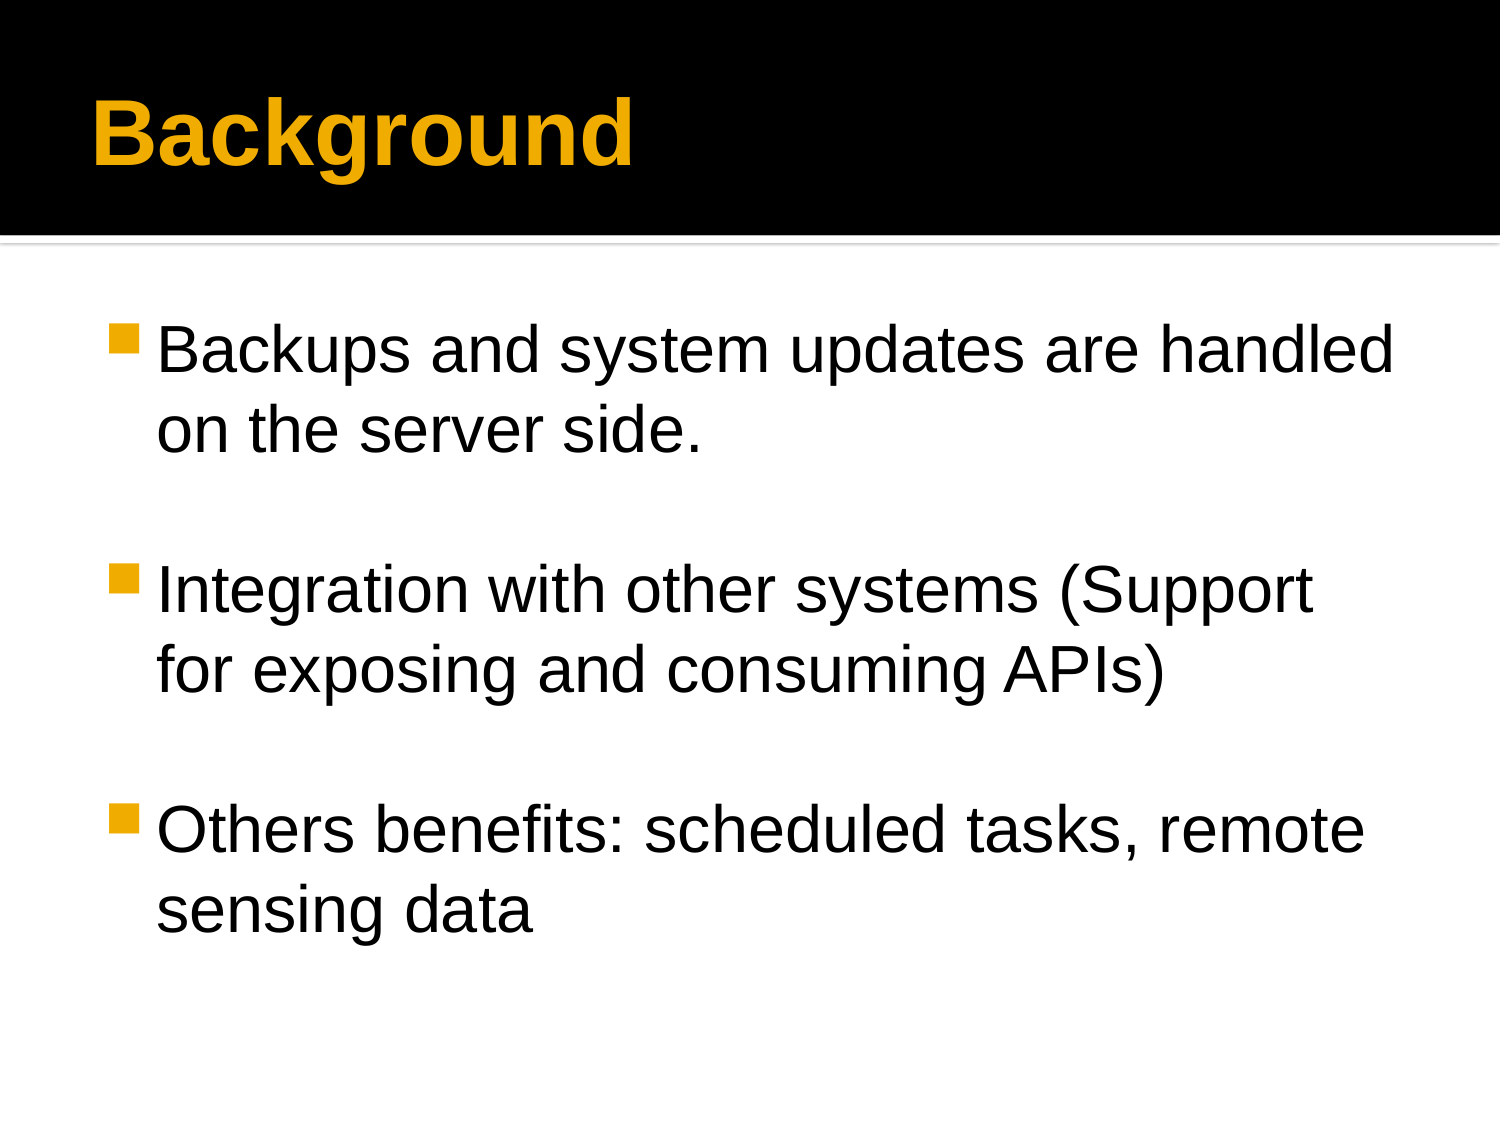

# Background
Backups and system updates are handled on the server side.

Integration with other systems (Support for exposing and consuming APIs)

Others benefits: scheduled tasks, remote sensing data